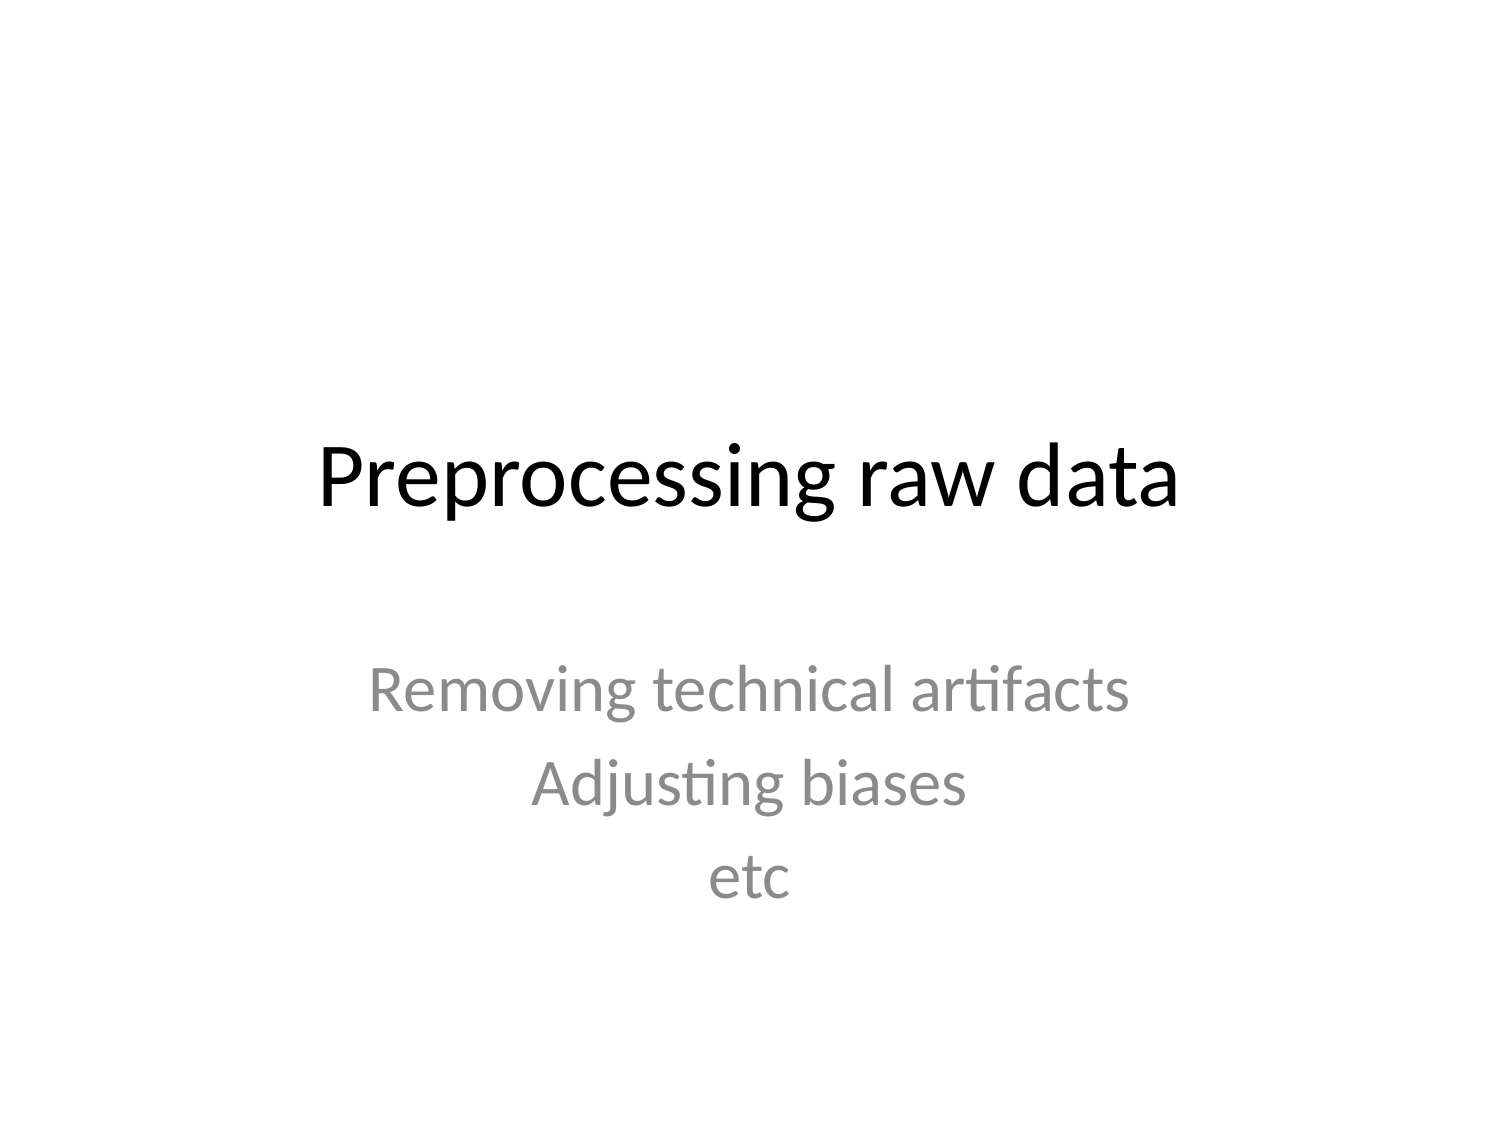

# Preprocessing raw data
Removing technical artifacts
Adjusting biases
etc